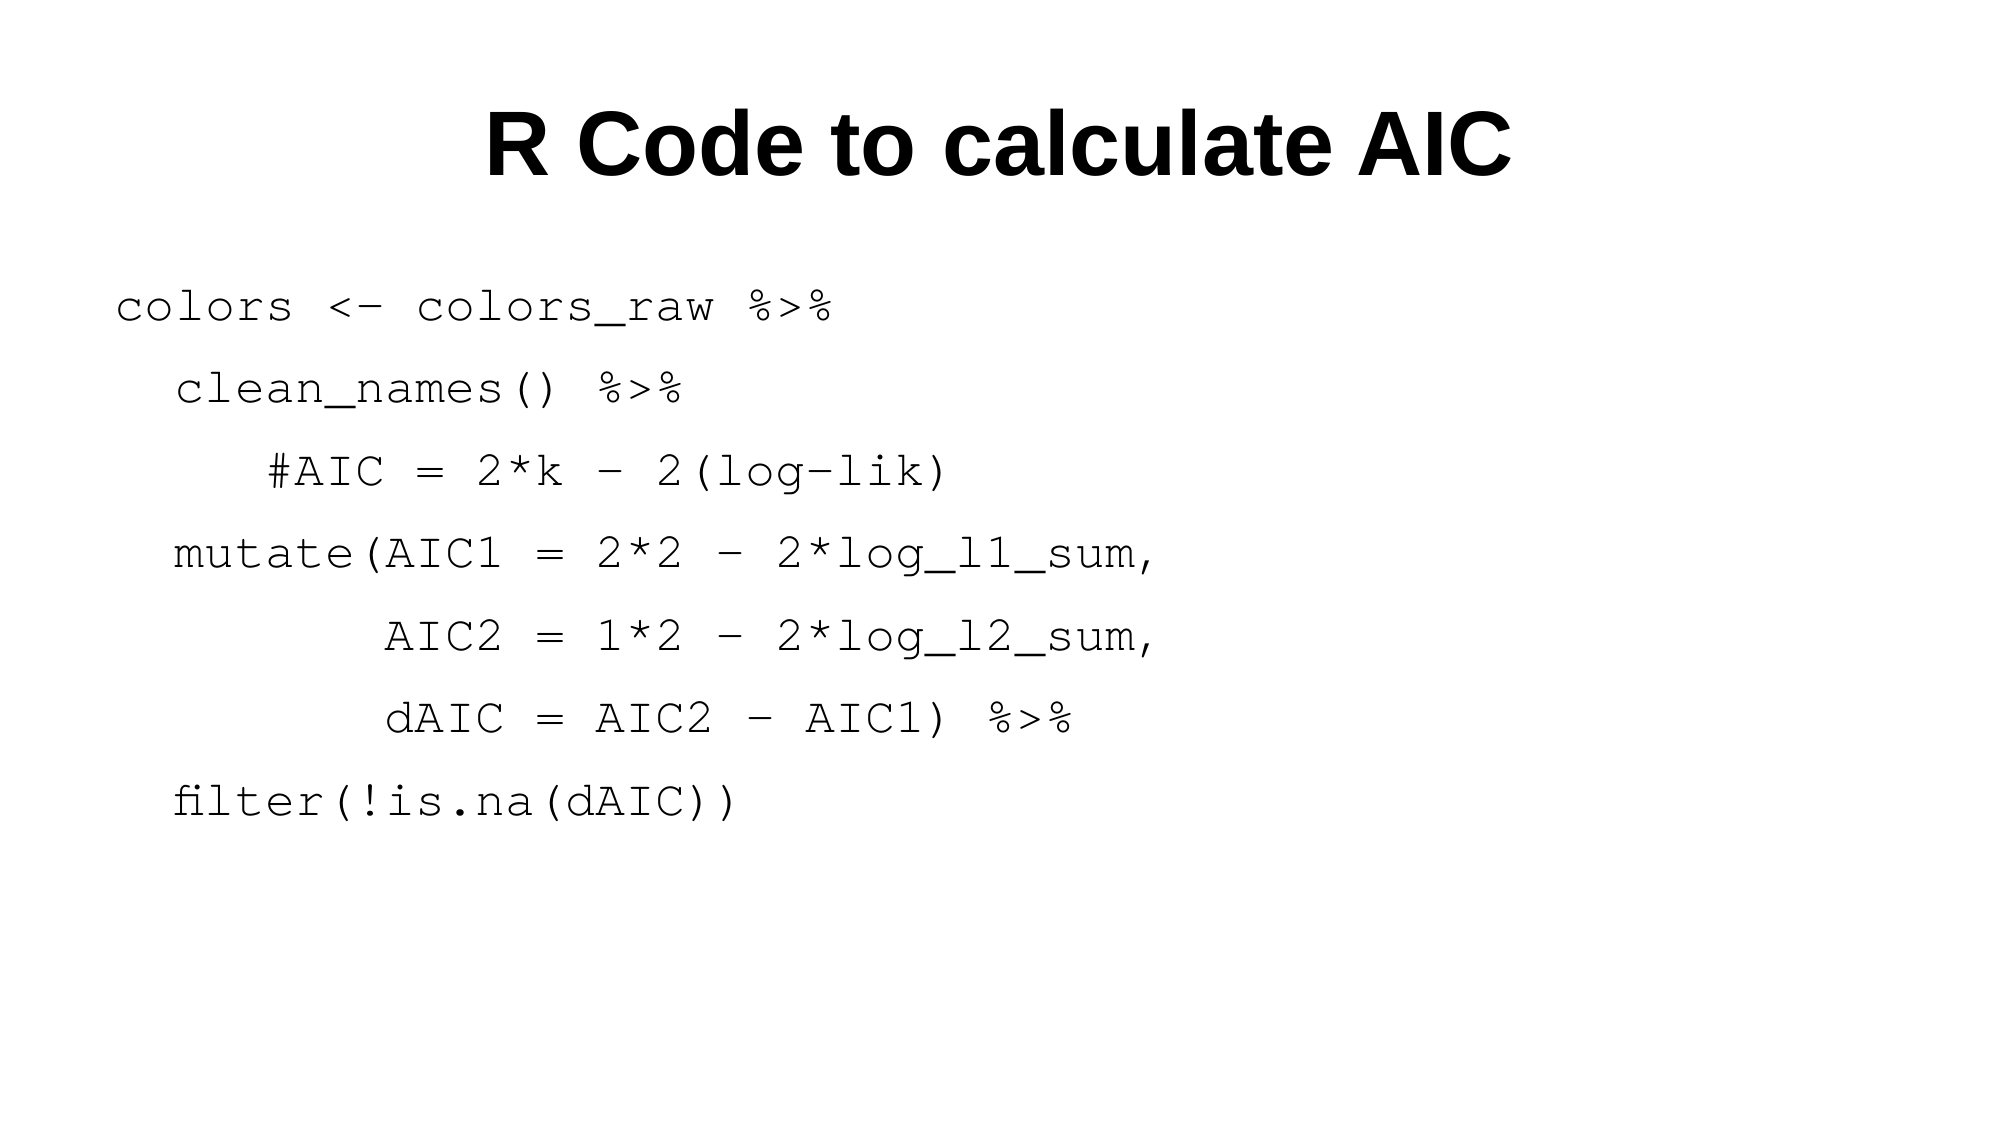

# R Code to calculate AIC
colors <- colors_raw %>%
  clean_names() %>%
	#AIC = 2*k – 2(log-lik)
  mutate(AIC1 = 2*2 - 2*log_l1_sum,
         AIC2 = 1*2 - 2*log_l2_sum,
         dAIC = AIC2 - AIC1) %>%
  filter(!is.na(dAIC))